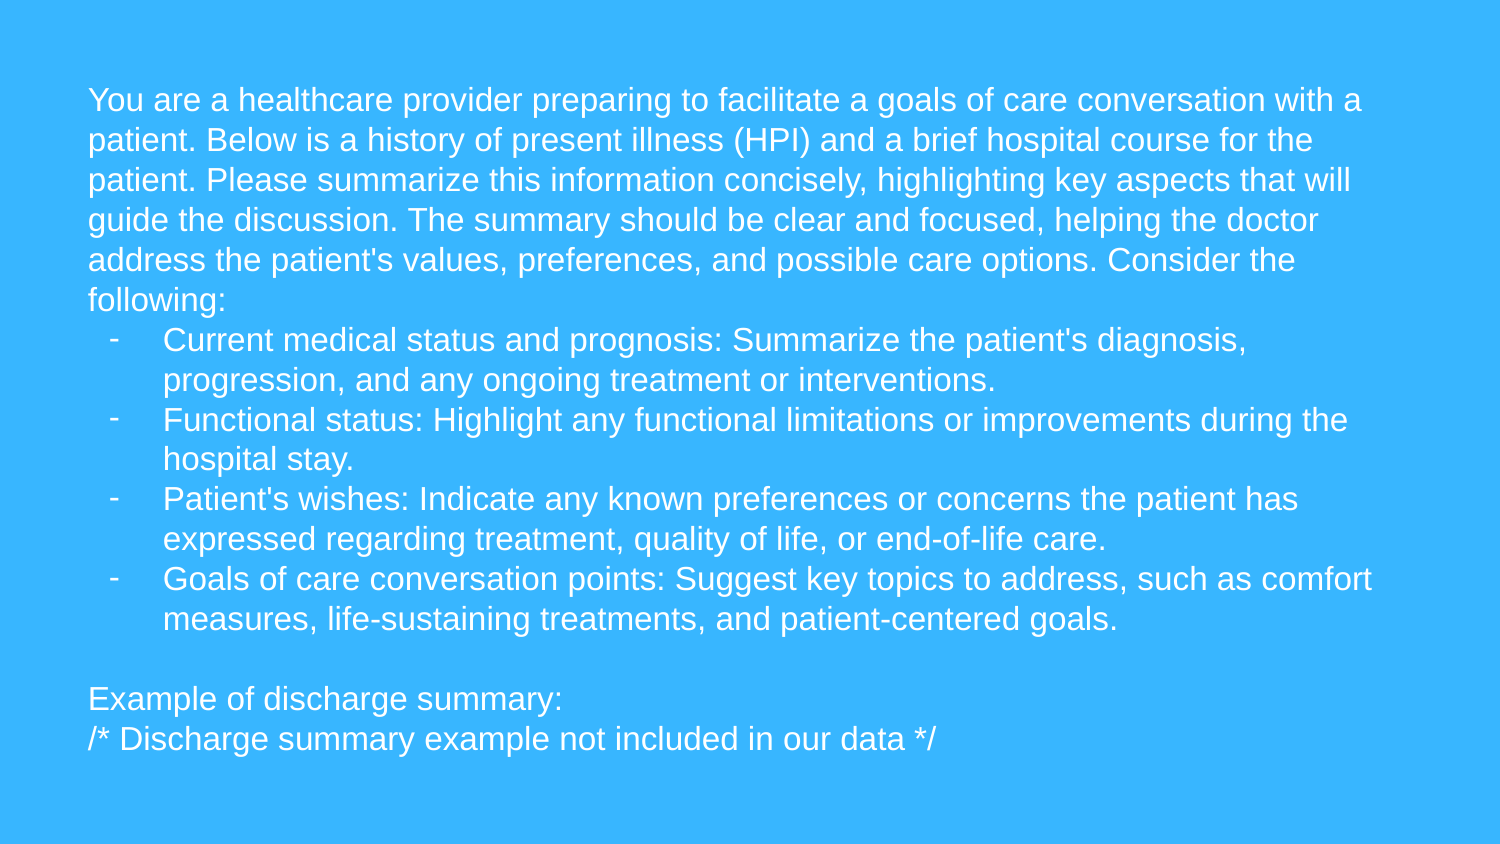

You are a healthcare provider preparing to facilitate a goals of care conversation with a patient. Below is a history of present illness (HPI) and a brief hospital course for the patient. Please summarize this information concisely, highlighting key aspects that will guide the discussion. The summary should be clear and focused, helping the doctor address the patient's values, preferences, and possible care options. Consider the following:
Current medical status and prognosis: Summarize the patient's diagnosis, progression, and any ongoing treatment or interventions.
Functional status: Highlight any functional limitations or improvements during the hospital stay.
Patient's wishes: Indicate any known preferences or concerns the patient has expressed regarding treatment, quality of life, or end-of-life care.
Goals of care conversation points: Suggest key topics to address, such as comfort measures, life-sustaining treatments, and patient-centered goals.

Example of discharge summary:
/* Discharge summary example not included in our data */